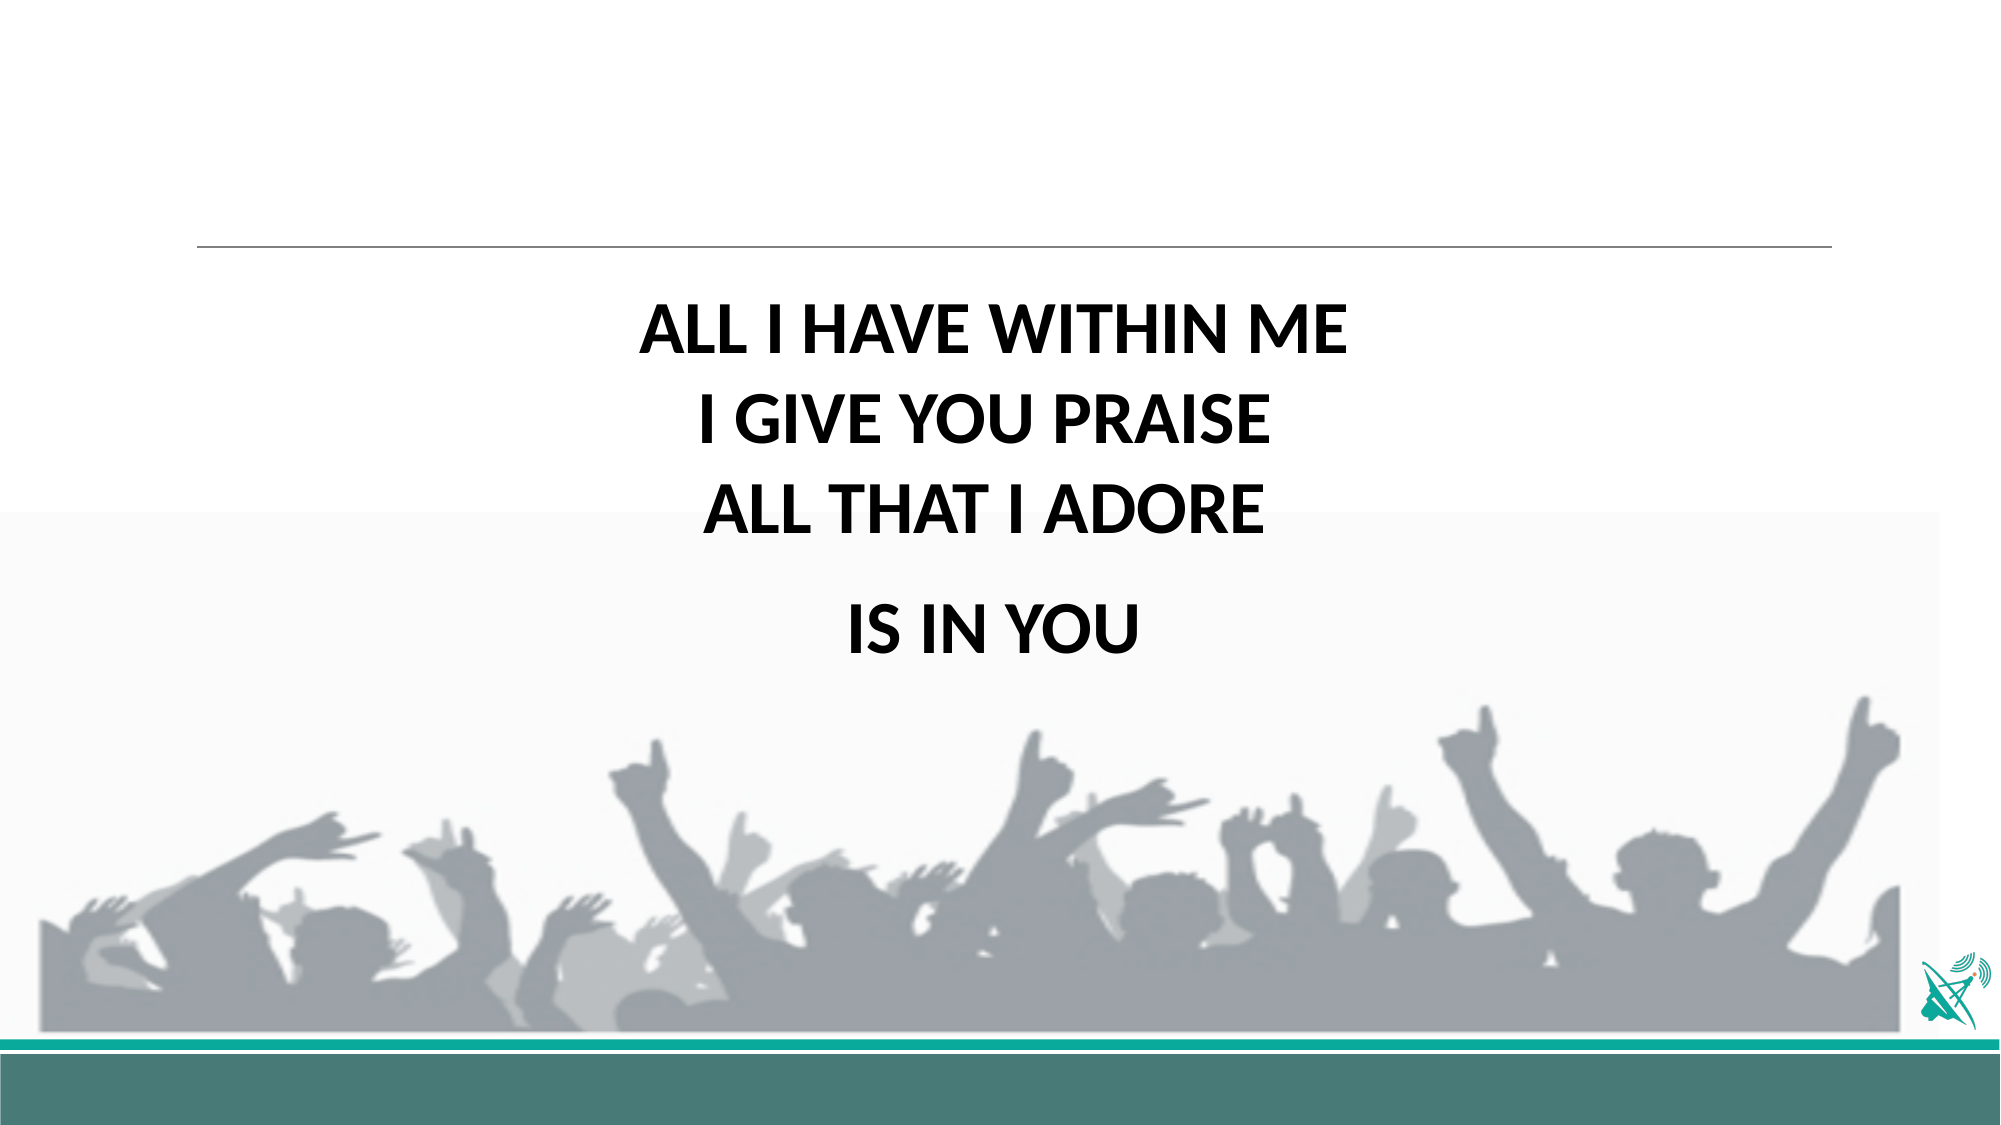

ALL I HAVE WITHIN ME
I GIVE YOU PRAISE
ALL THAT I ADORE
IS IN YOU